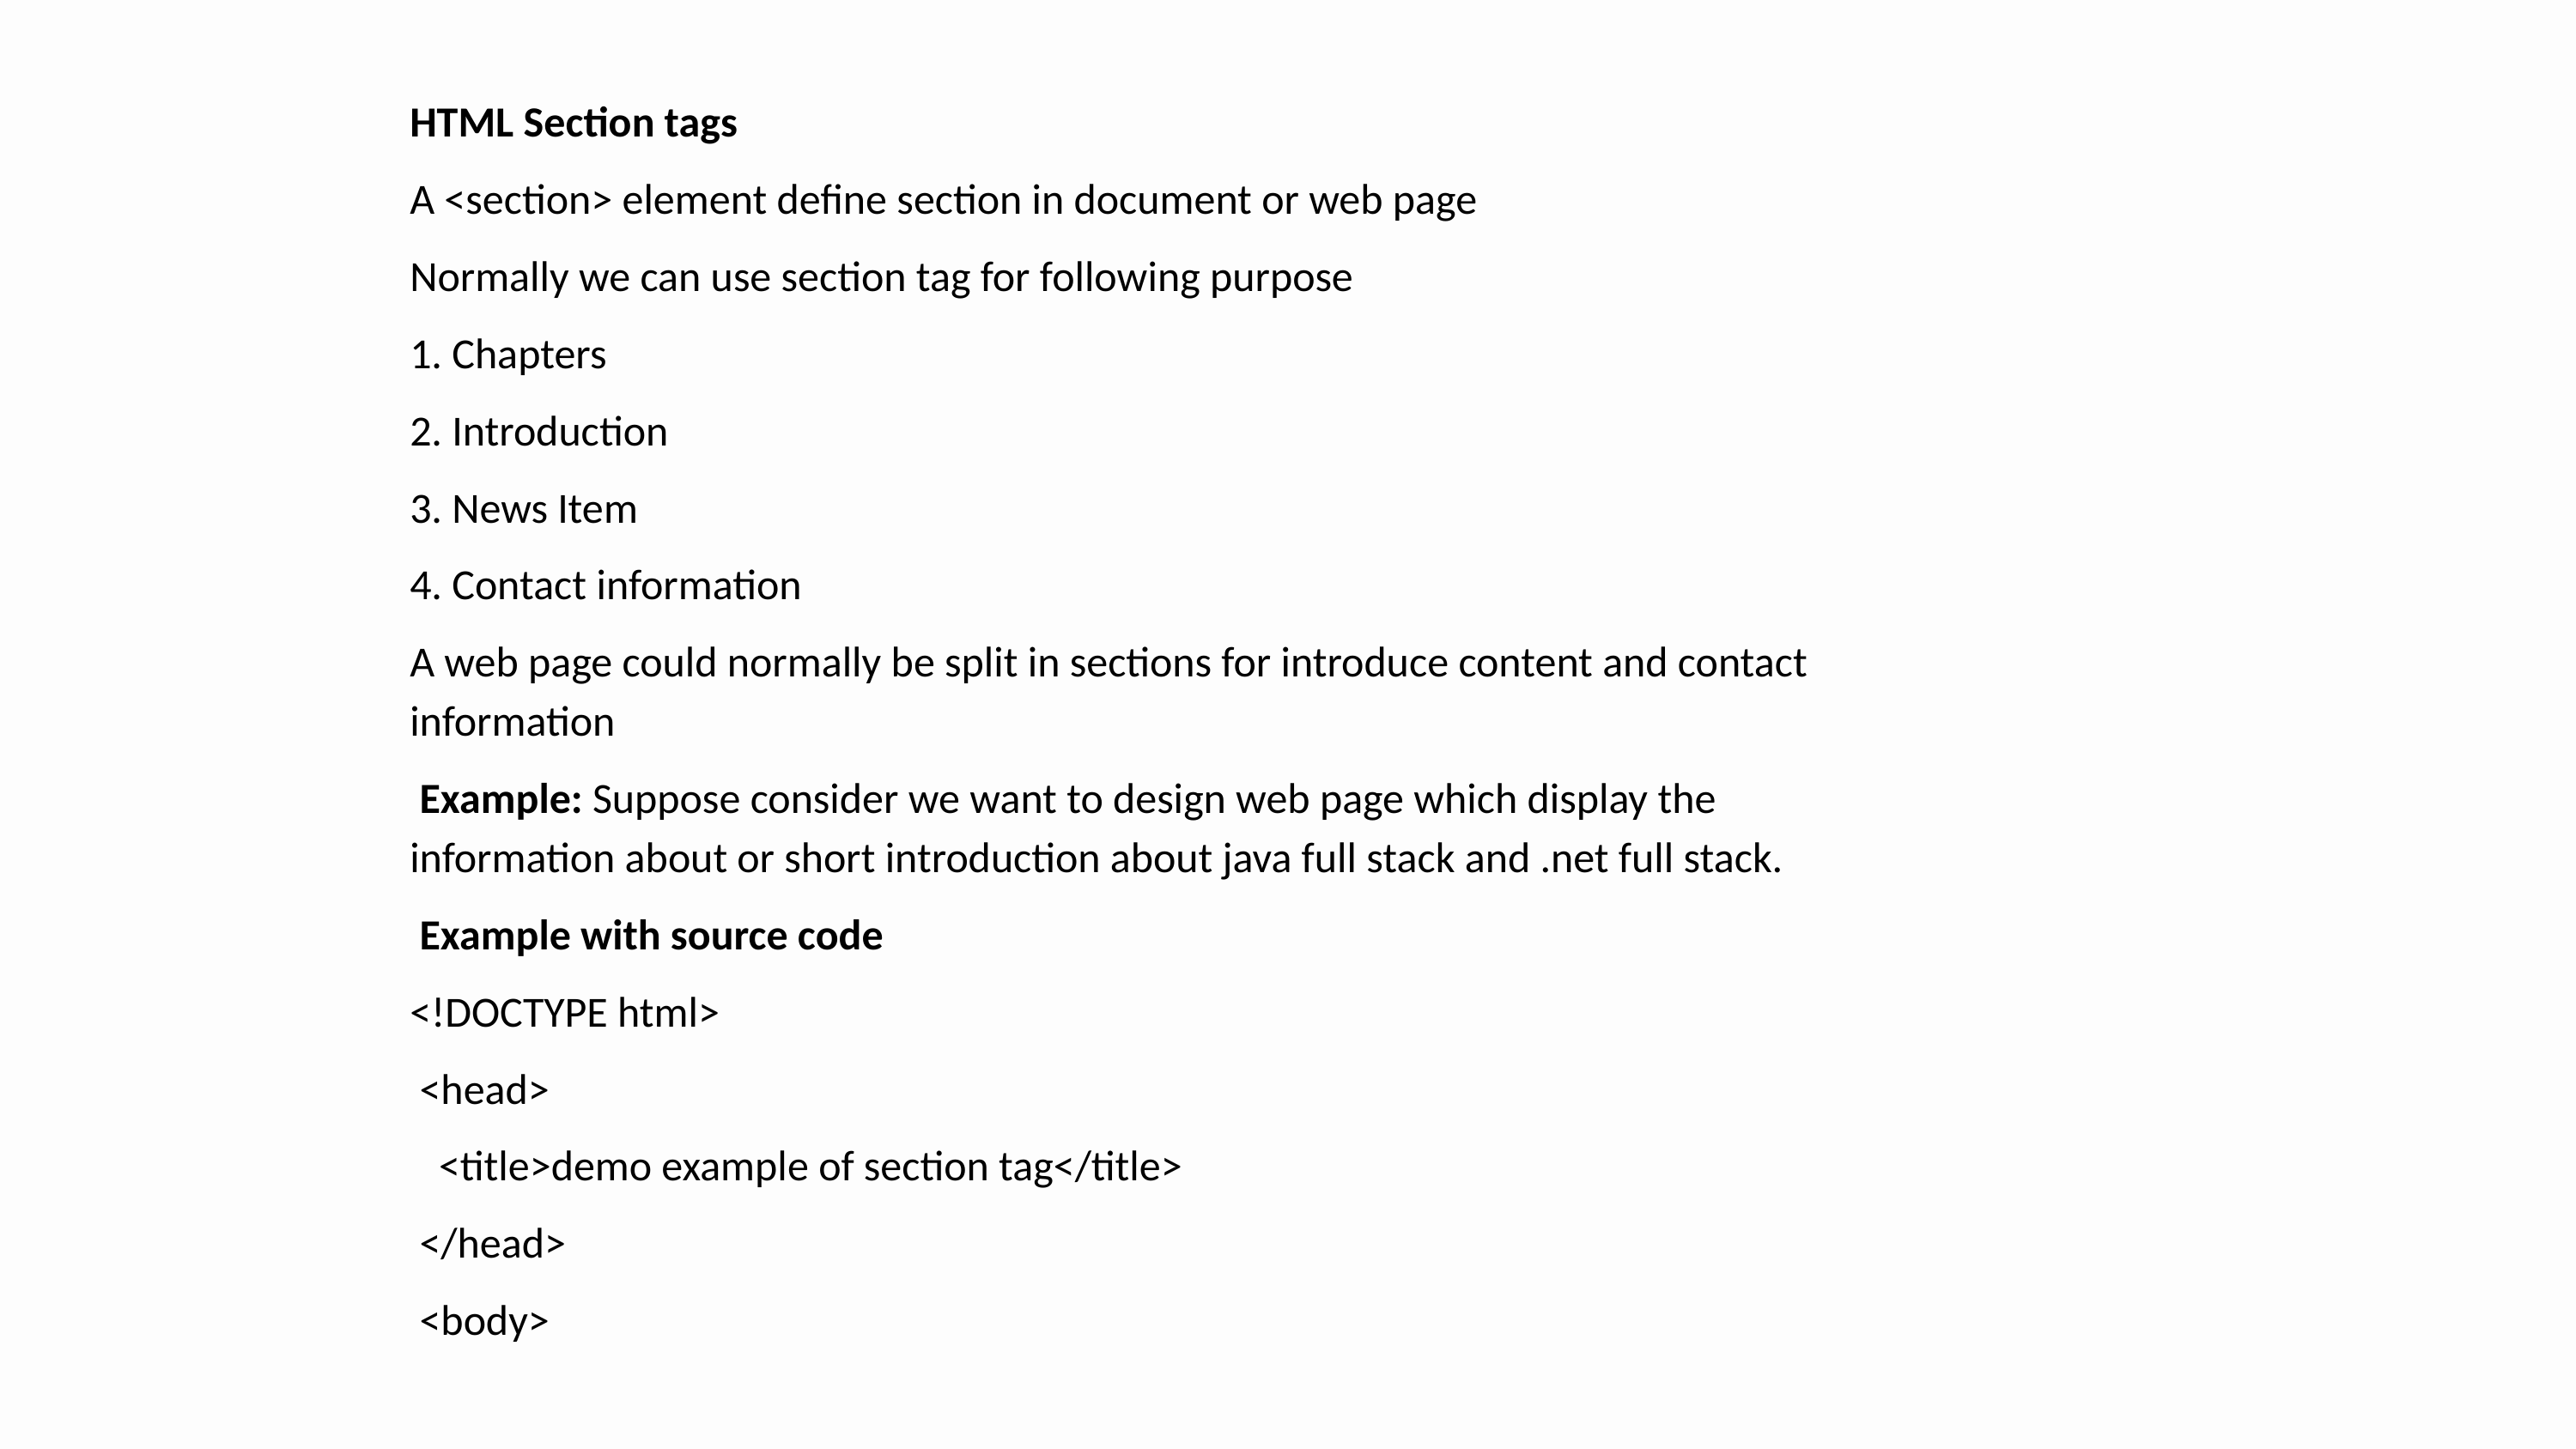

HTML Section tags
A <section> element define section in document or web page
Normally we can use section tag for following purpose
1. Chapters
2. Introduction
3. News Item
4. Contact information
A web page could normally be split in sections for introduce content and contact information
 Example: Suppose consider we want to design web page which display the information about or short introduction about java full stack and .net full stack.
 Example with source code
<!DOCTYPE html>
 <head>
   <title>demo example of section tag</title>
 </head>
 <body>